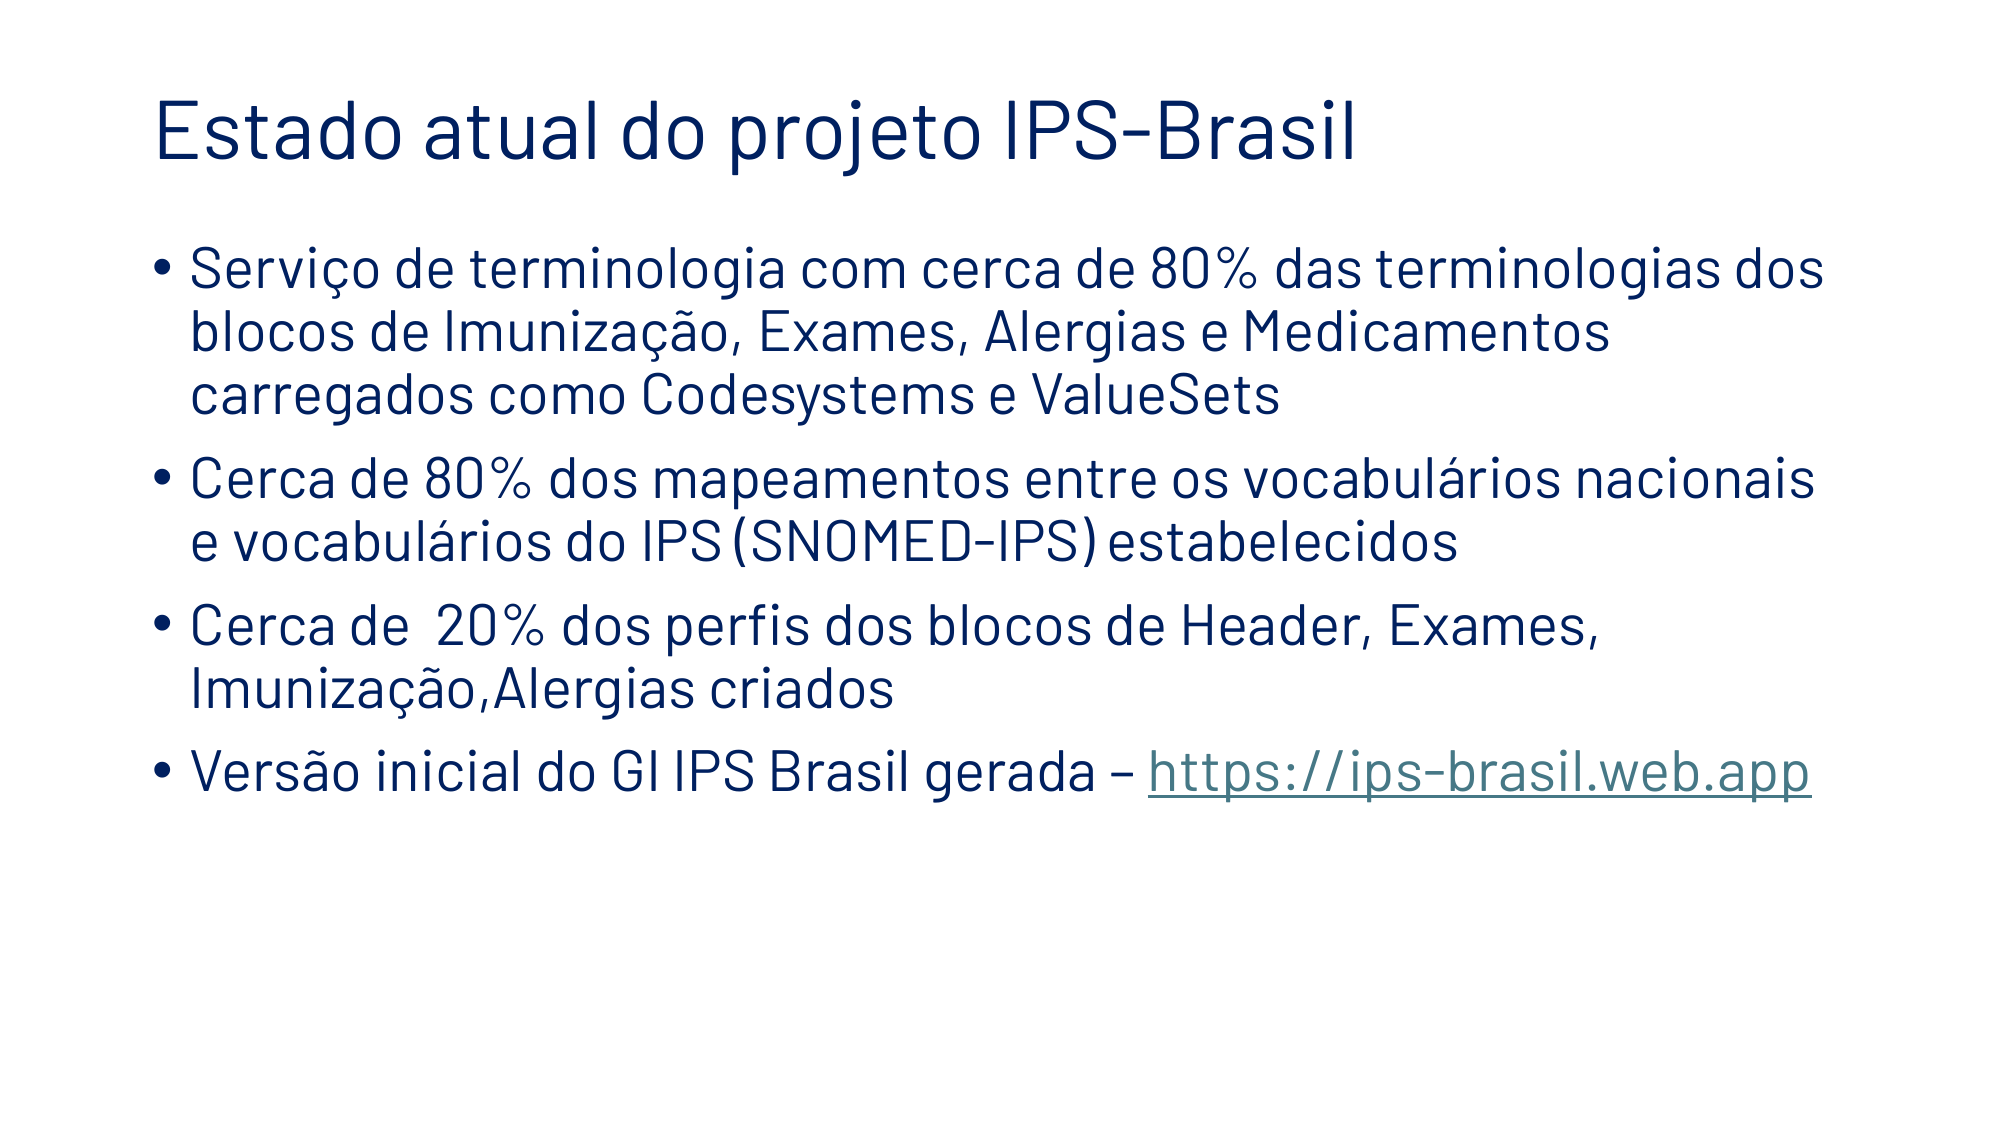

# Estado atual do projeto IPS-Brasil
Serviço de terminologia com cerca de 80% das terminologias dos blocos de Imunização, Exames, Alergias e Medicamentos carregados como Codesystems e ValueSets
Cerca de 80% dos mapeamentos entre os vocabulários nacionais e vocabulários do IPS (SNOMED-IPS) estabelecidos
Cerca de  20% dos perfis dos blocos de Header, Exames, Imunização,Alergias criados
Versão inicial do GI IPS Brasil gerada – https://ips-brasil.web.app